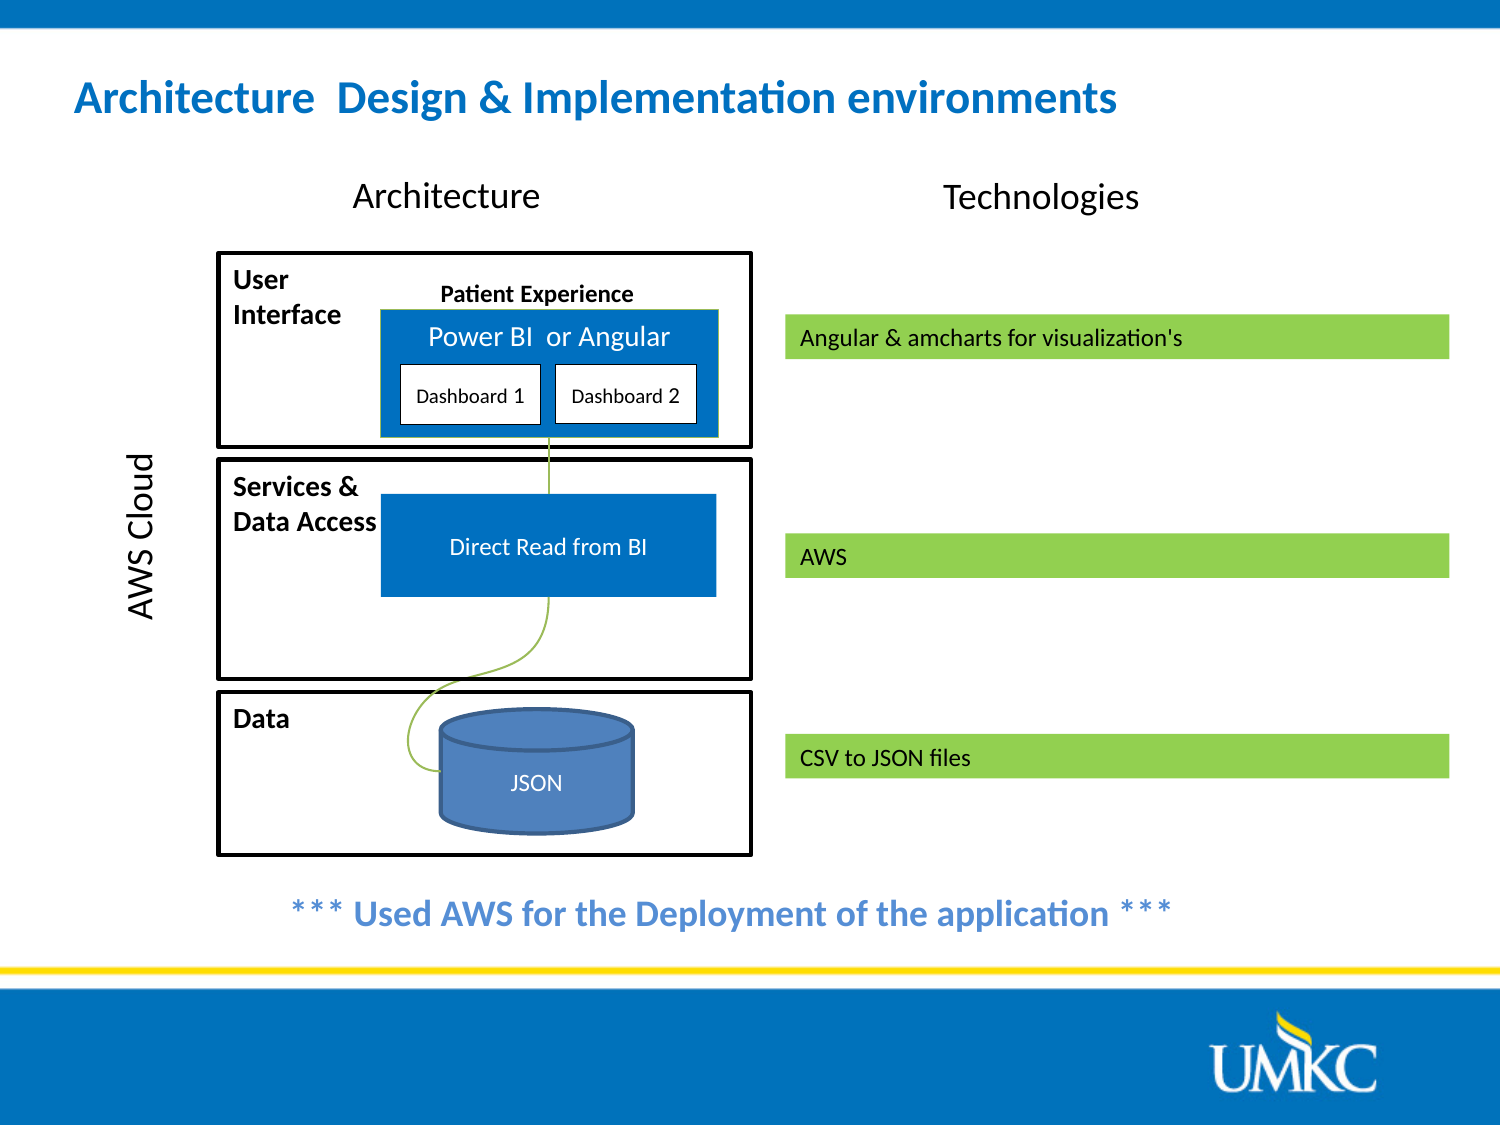

Architecture Design & Implementation environments
Architecture
Technologies
User
Interface
Patient Experience
Power BI  or Angular
Angular & amcharts for visualization's

Dashboard 2
Dashboard 1
Services &
Data Access
Direct Read from BI
AWS Cloud
AWS
Data
JSON
CSV to JSON files
*** Used AWS for the Deployment of the application ***